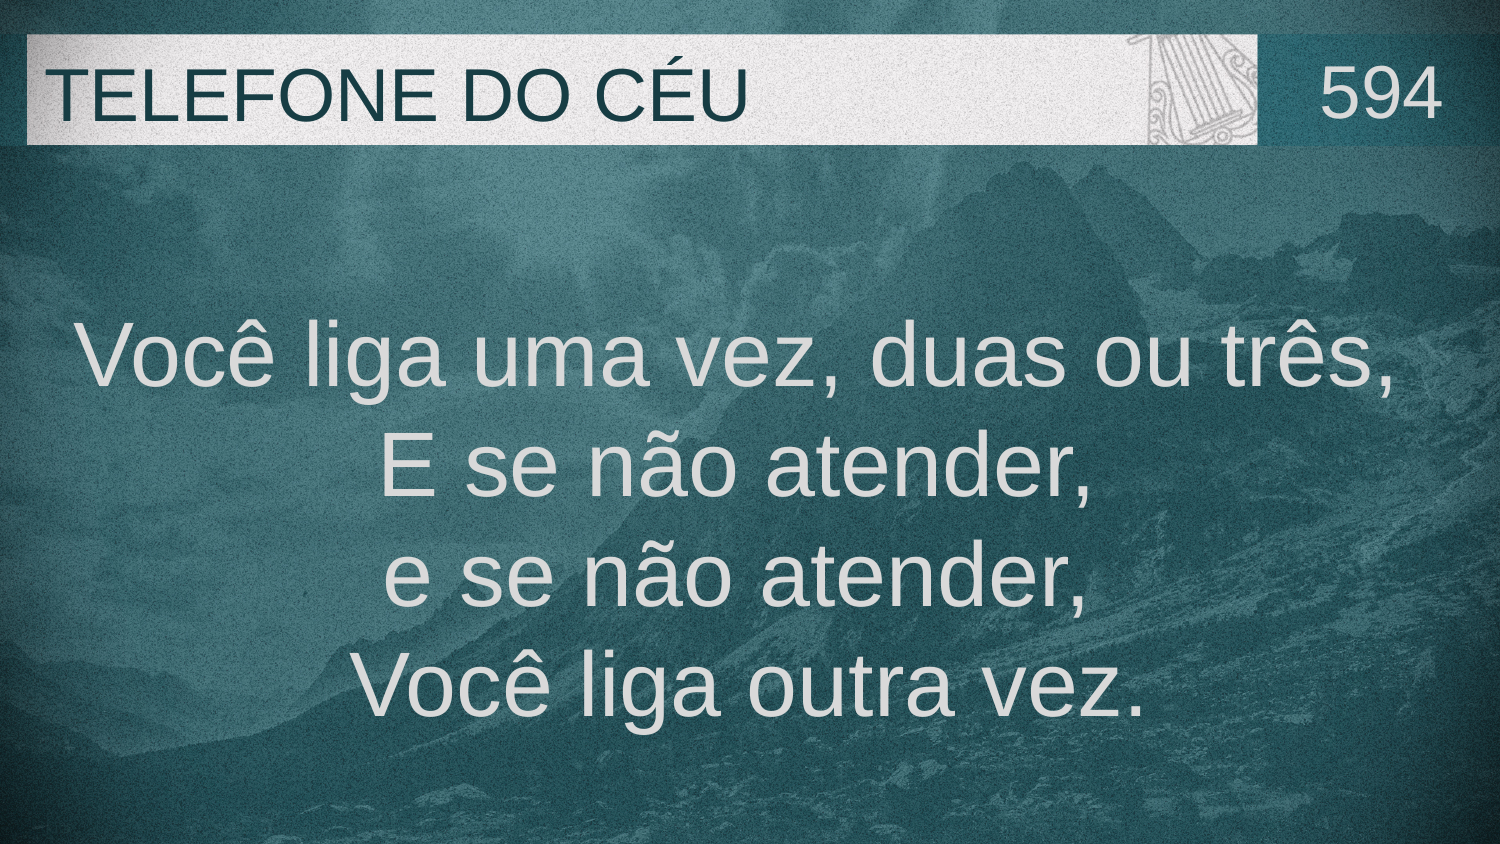

# TELEFONE DO CÉU
594
Você liga uma vez, duas ou três,
E se não atender,
e se não atender,
Você liga outra vez.